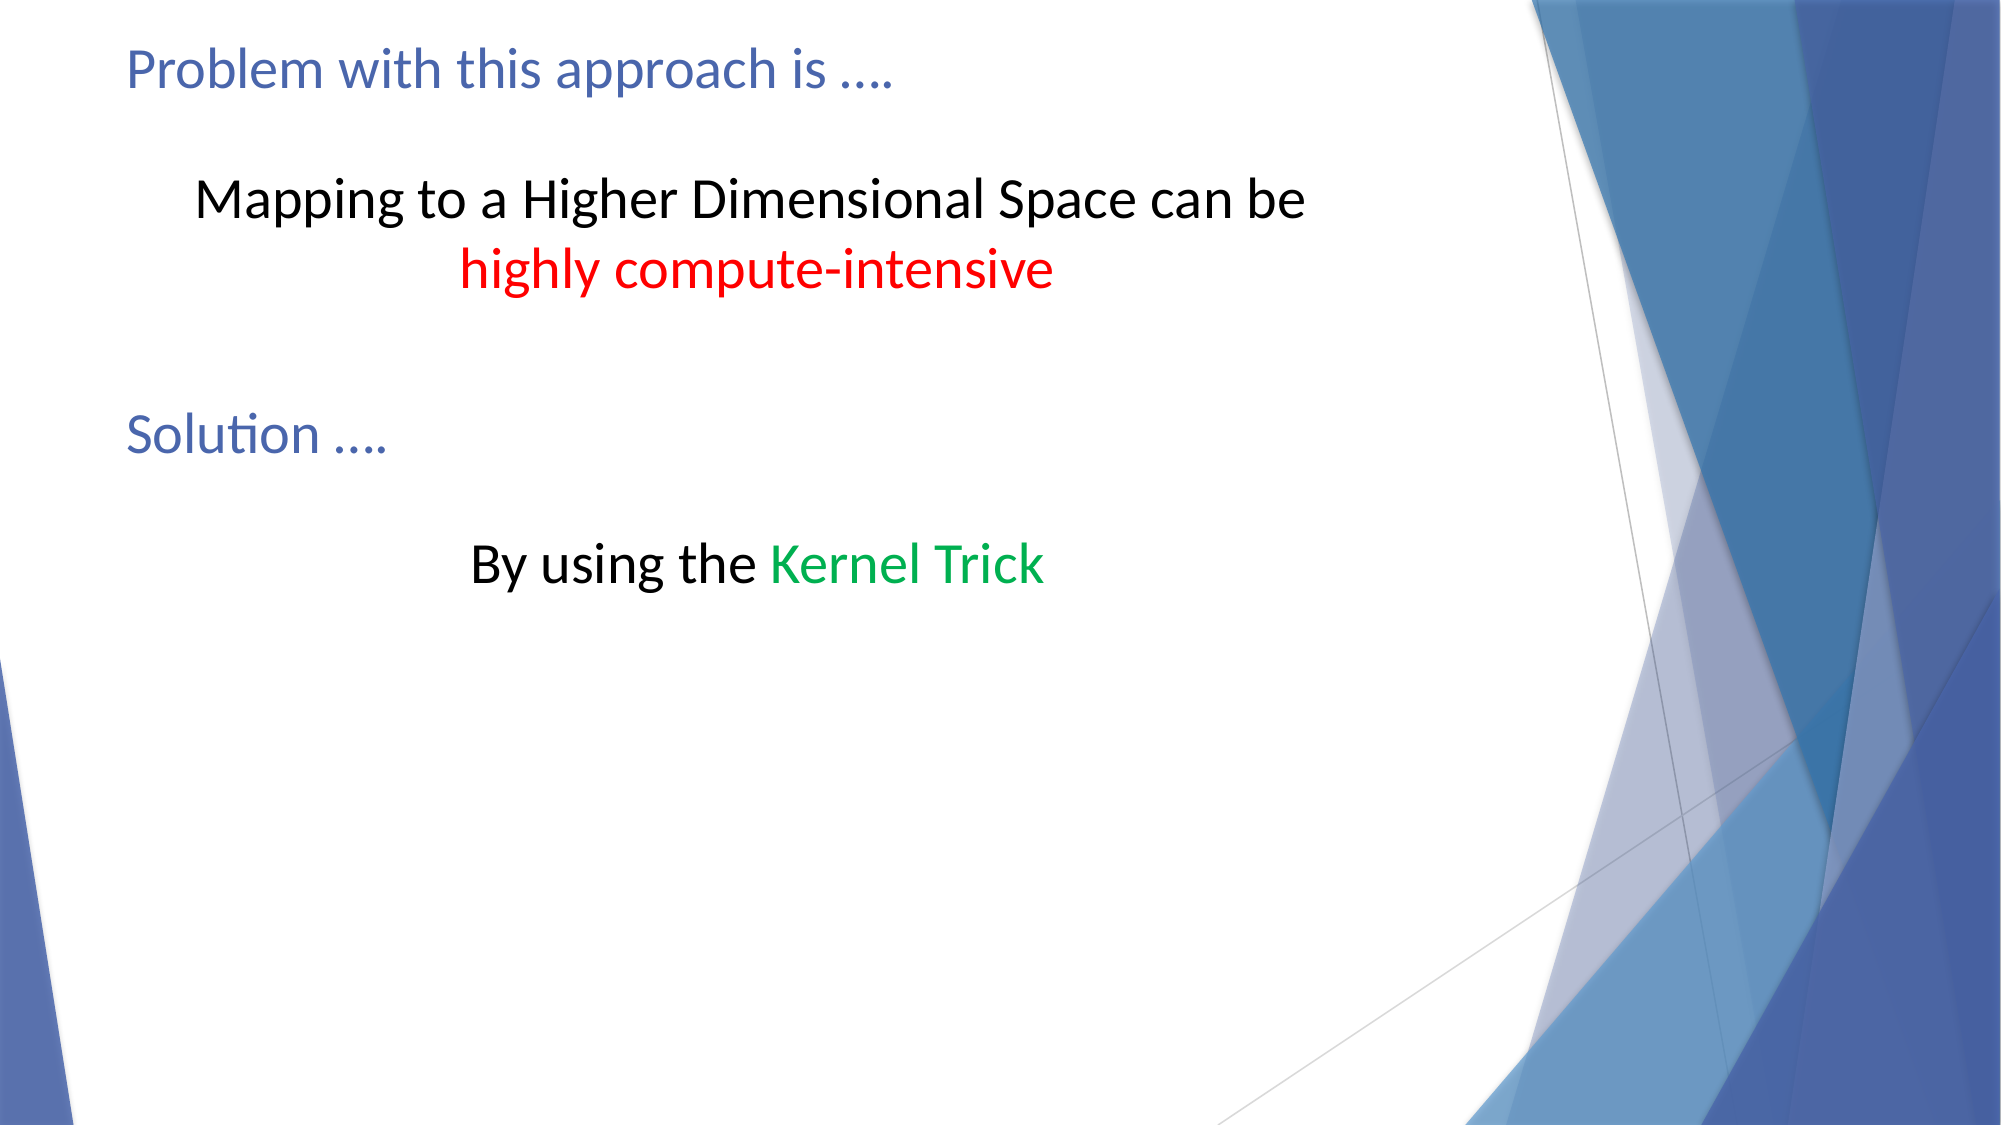

Problem with this approach is ….
Mapping to a Higher Dimensional Space can be
highly compute-intensive
Solution ….
By using the Kernel Trick